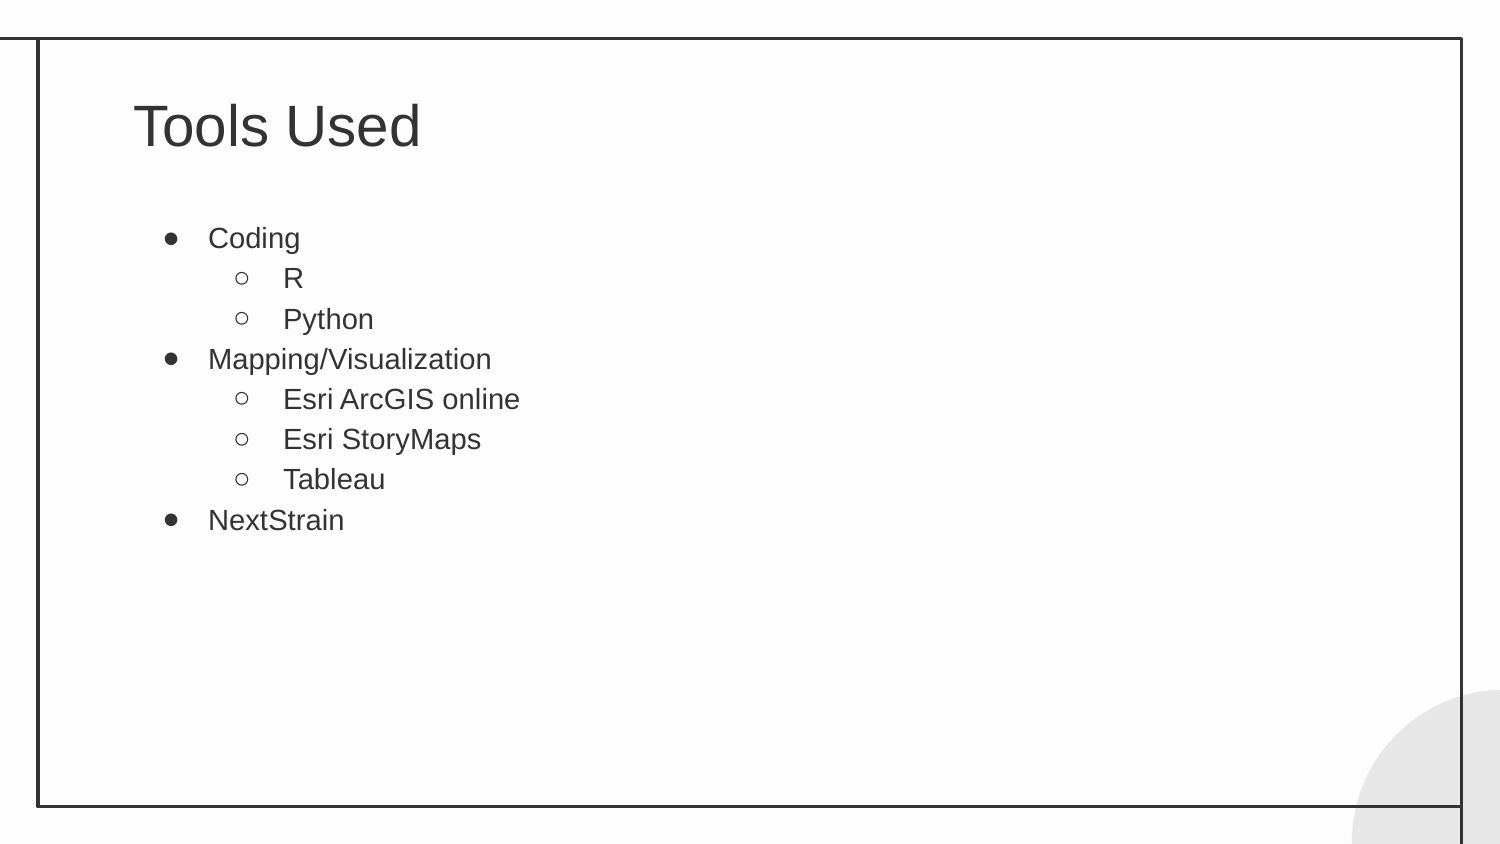

# Tools Used
Coding
R
Python
Mapping/Visualization
Esri ArcGIS online
Esri StoryMaps
Tableau
NextStrain